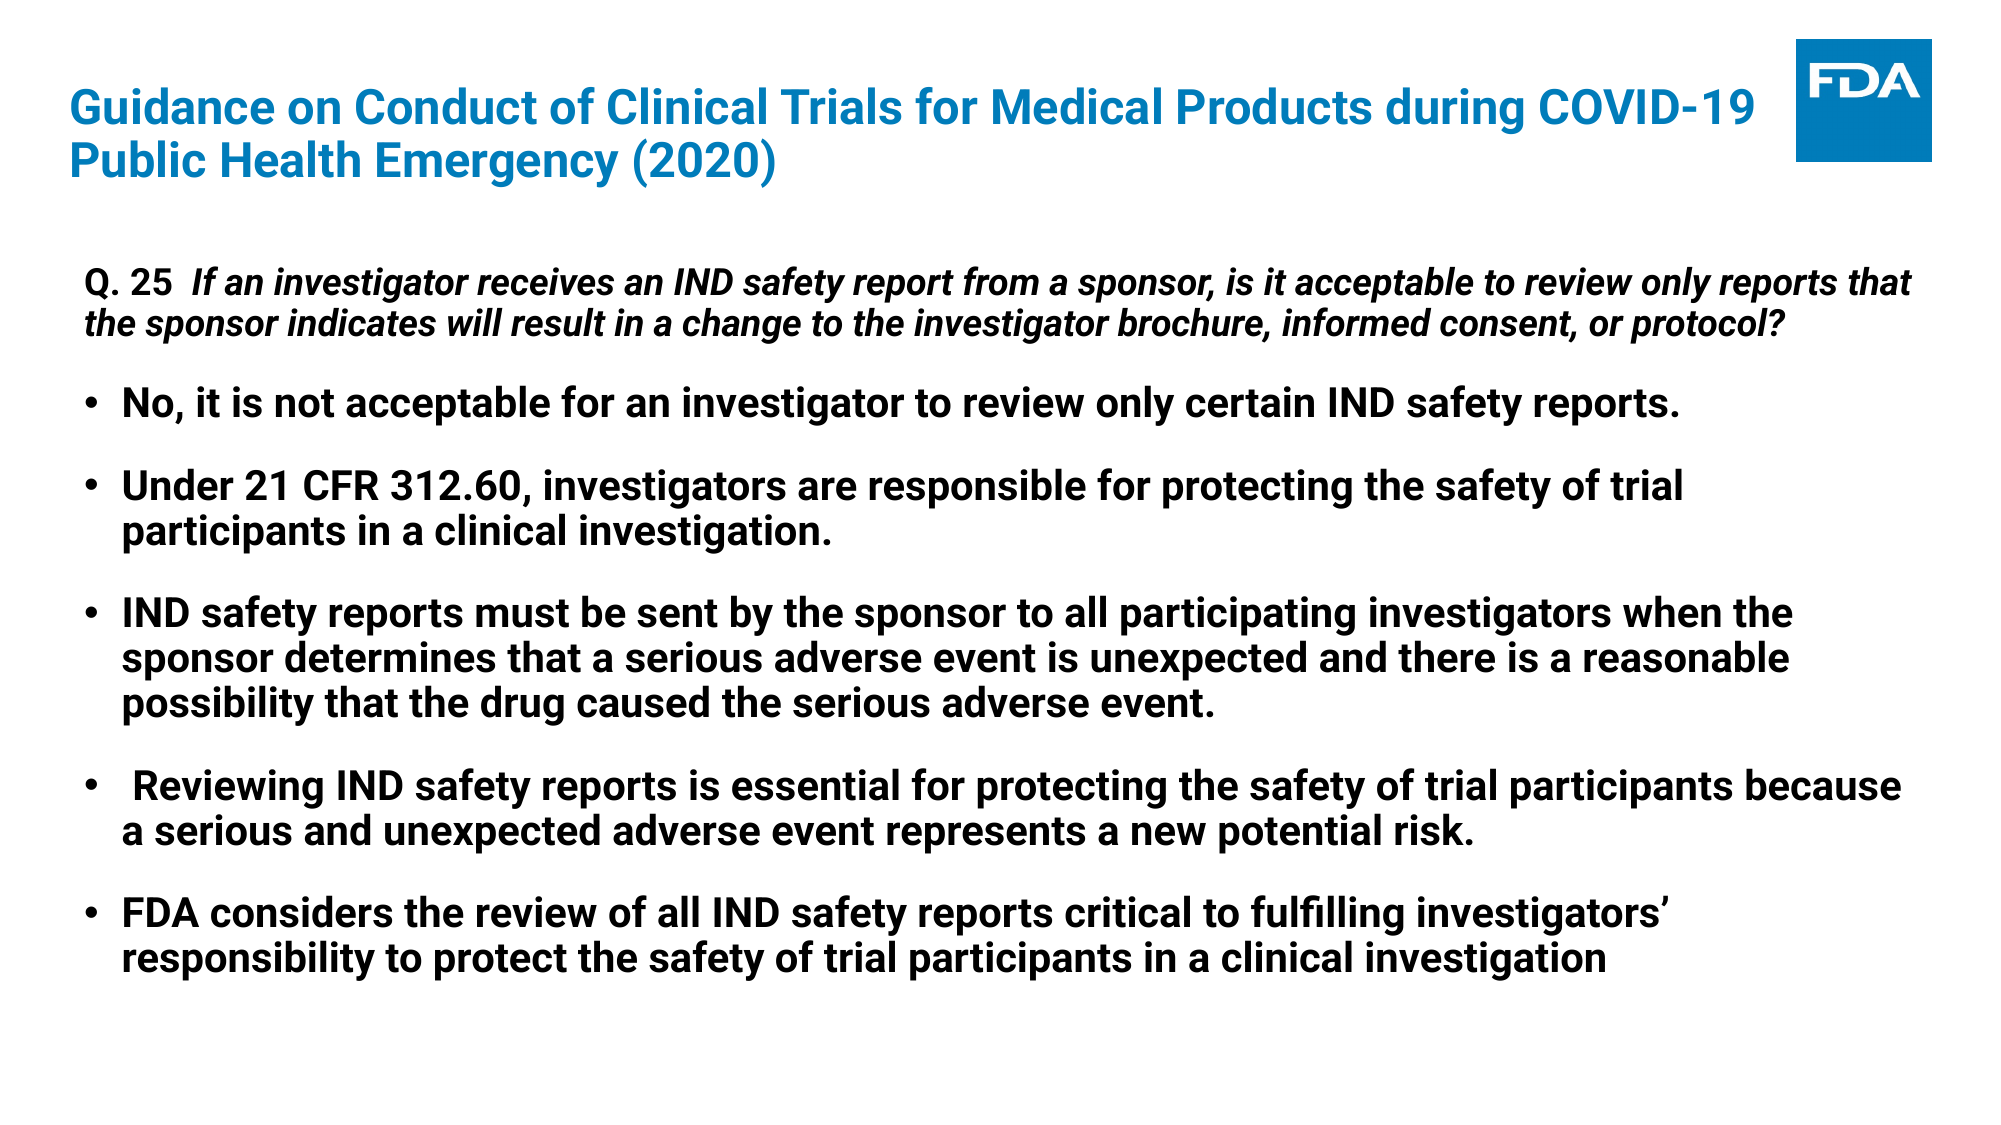

# Guidance on Conduct of Clinical Trials for Medical Products during COVID-19 Public Health Emergency (2020)
Q. 25  If an investigator receives an IND safety report from a sponsor, is it acceptable to review only reports that the sponsor indicates will result in a change to the investigator brochure, informed consent, or protocol?
No, it is not acceptable for an investigator to review only certain IND safety reports.
Under 21 CFR 312.60, investigators are responsible for protecting the safety of trial participants in a clinical investigation.
IND safety reports must be sent by the sponsor to all participating investigators when the sponsor determines that a serious adverse event is unexpected and there is a reasonable possibility that the drug caused the serious adverse event.
 Reviewing IND safety reports is essential for protecting the safety of trial participants because a serious and unexpected adverse event represents a new potential risk.
FDA considers the review of all IND safety reports critical to fulfilling investigators’ responsibility to protect the safety of trial participants in a clinical investigation